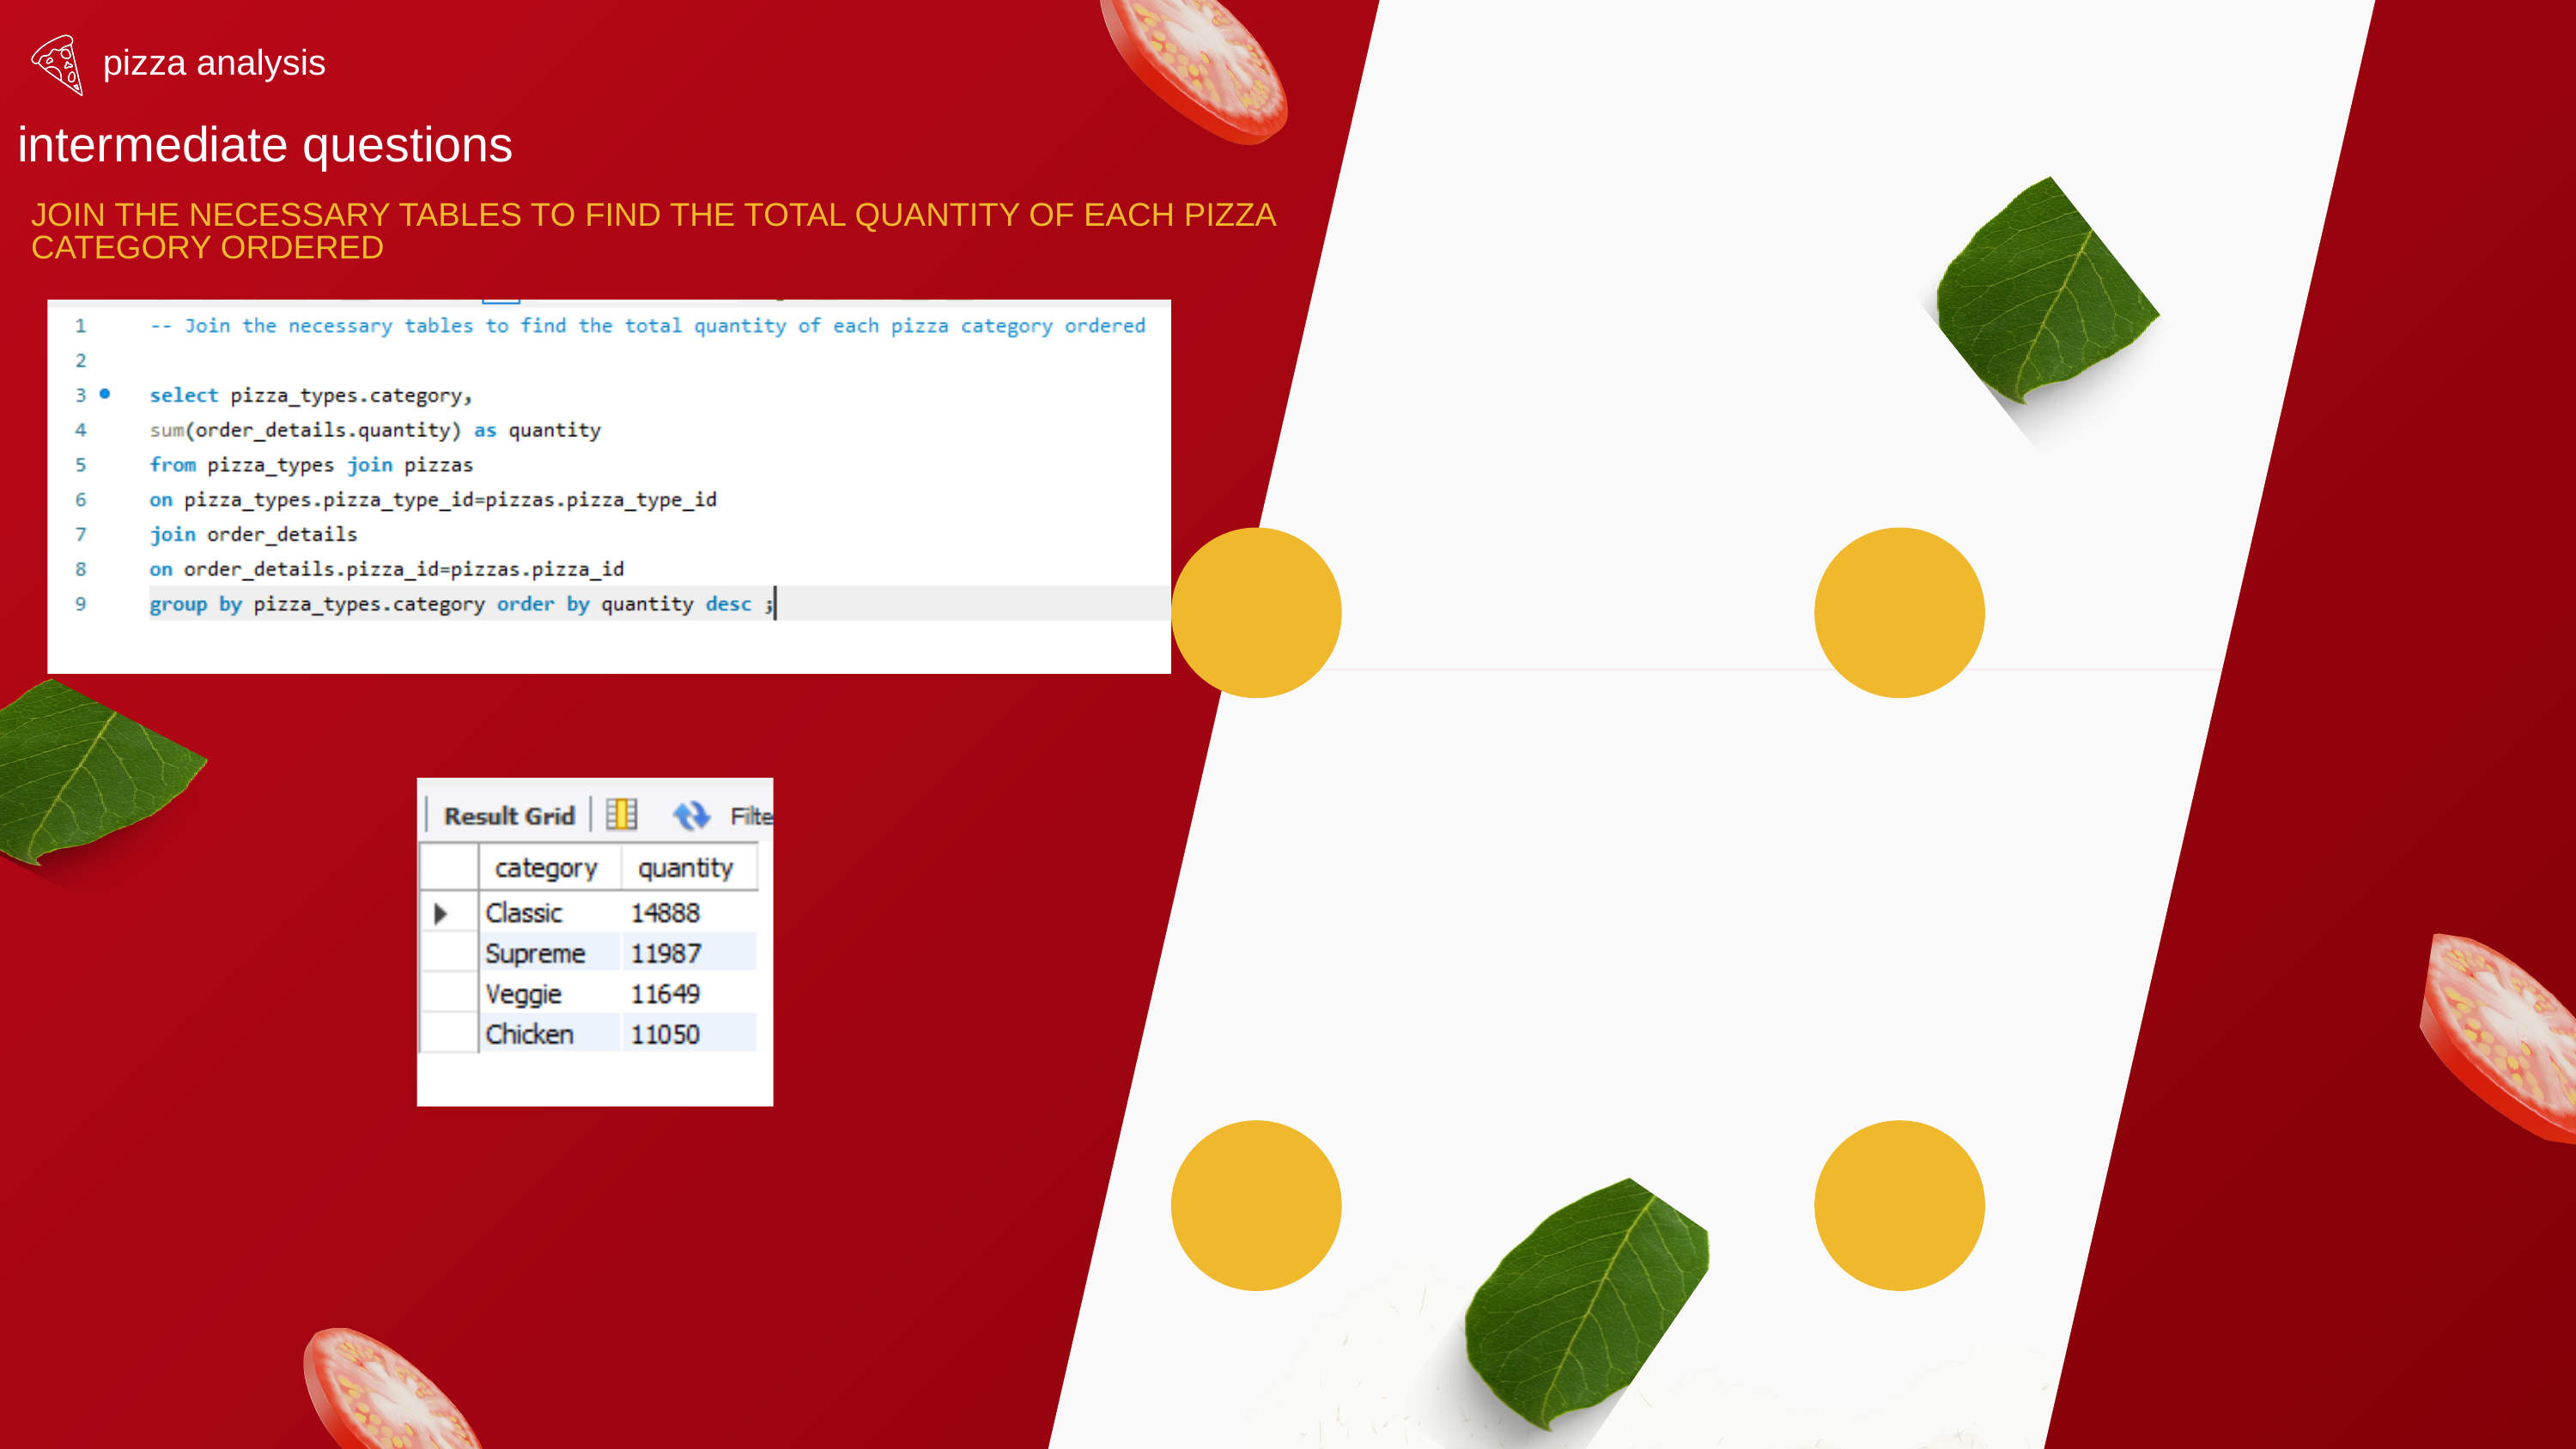

pizza analysis
intermediate questions

JOIN THE NECESSARY TABLES TO FIND THE TOTAL QUANTITY OF EACH PIZZA CATEGORY ORDERED